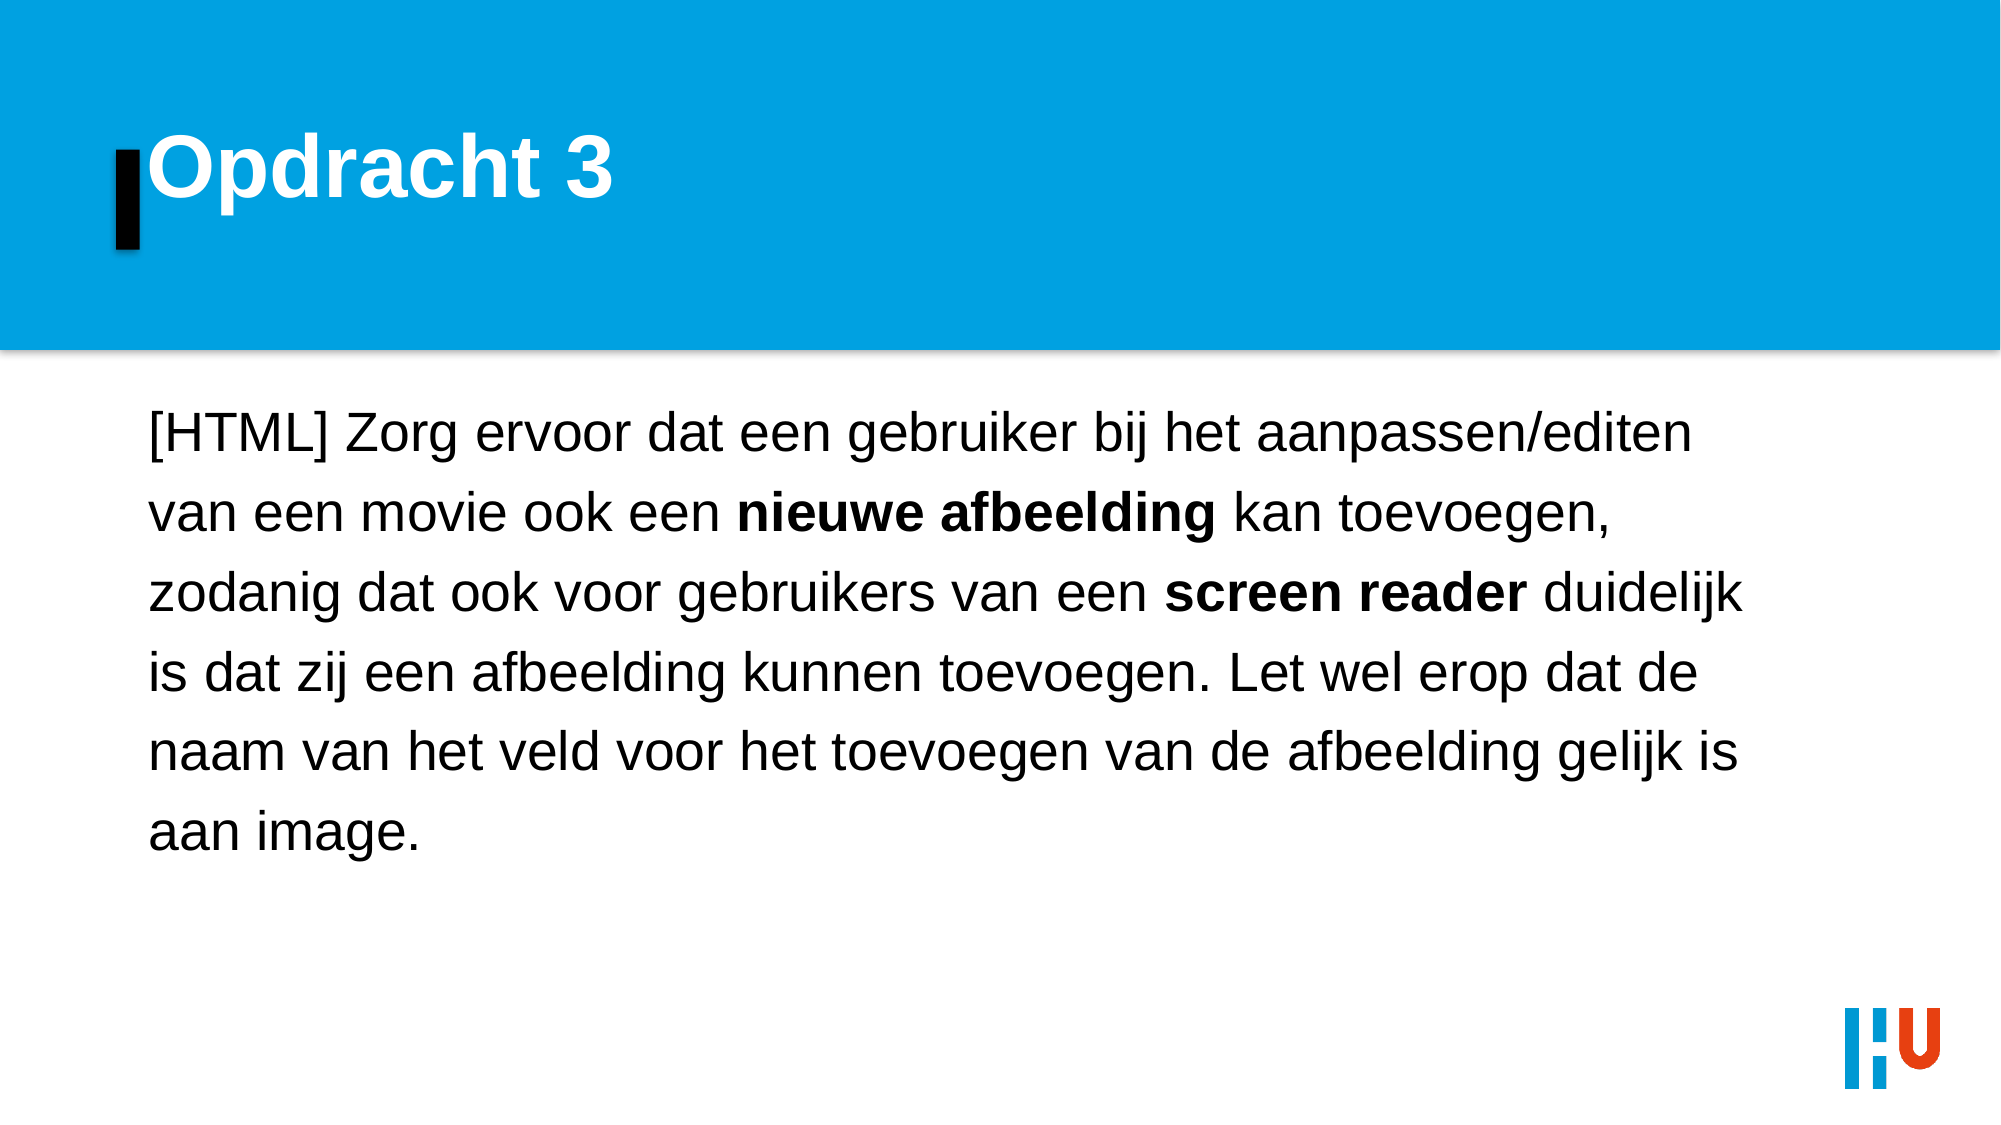

# Opdracht 3
[HTML] Zorg ervoor dat een gebruiker bij het aanpassen/editen van een movie ook een nieuwe afbeelding kan toevoegen, zodanig dat ook voor gebruikers van een screen reader duidelijk is dat zij een afbeelding kunnen toevoegen. Let wel erop dat de naam van het veld voor het toevoegen van de afbeelding gelijk is aan image.